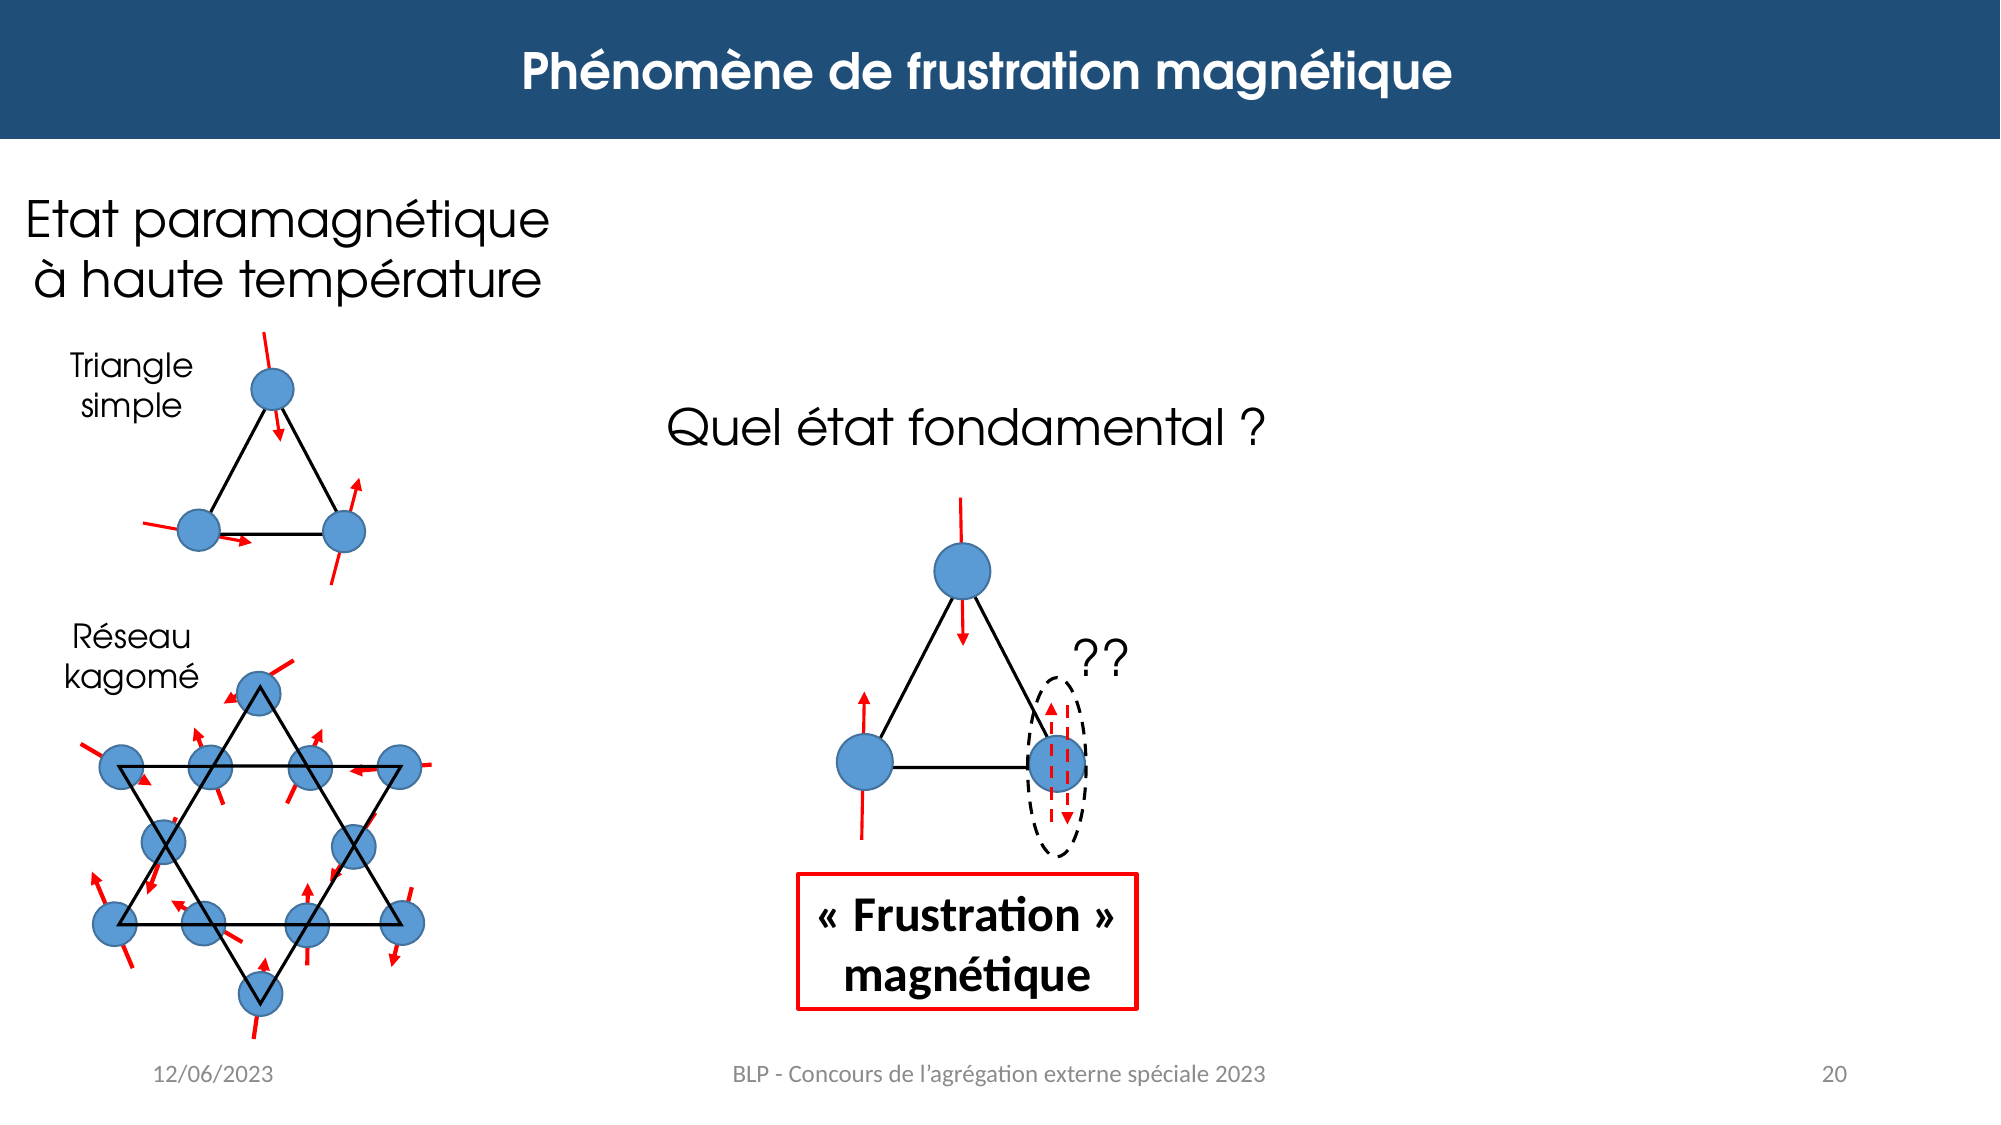

Phénomène de frustration magnétique

Etat paramagnétique à haute température
Triangle simple

Quel état fondamental ?

Réseau kagomé
??

« Frustration »magnétique
12/06/2023
BLP - Concours de l’agrégation externe spéciale 2023
20